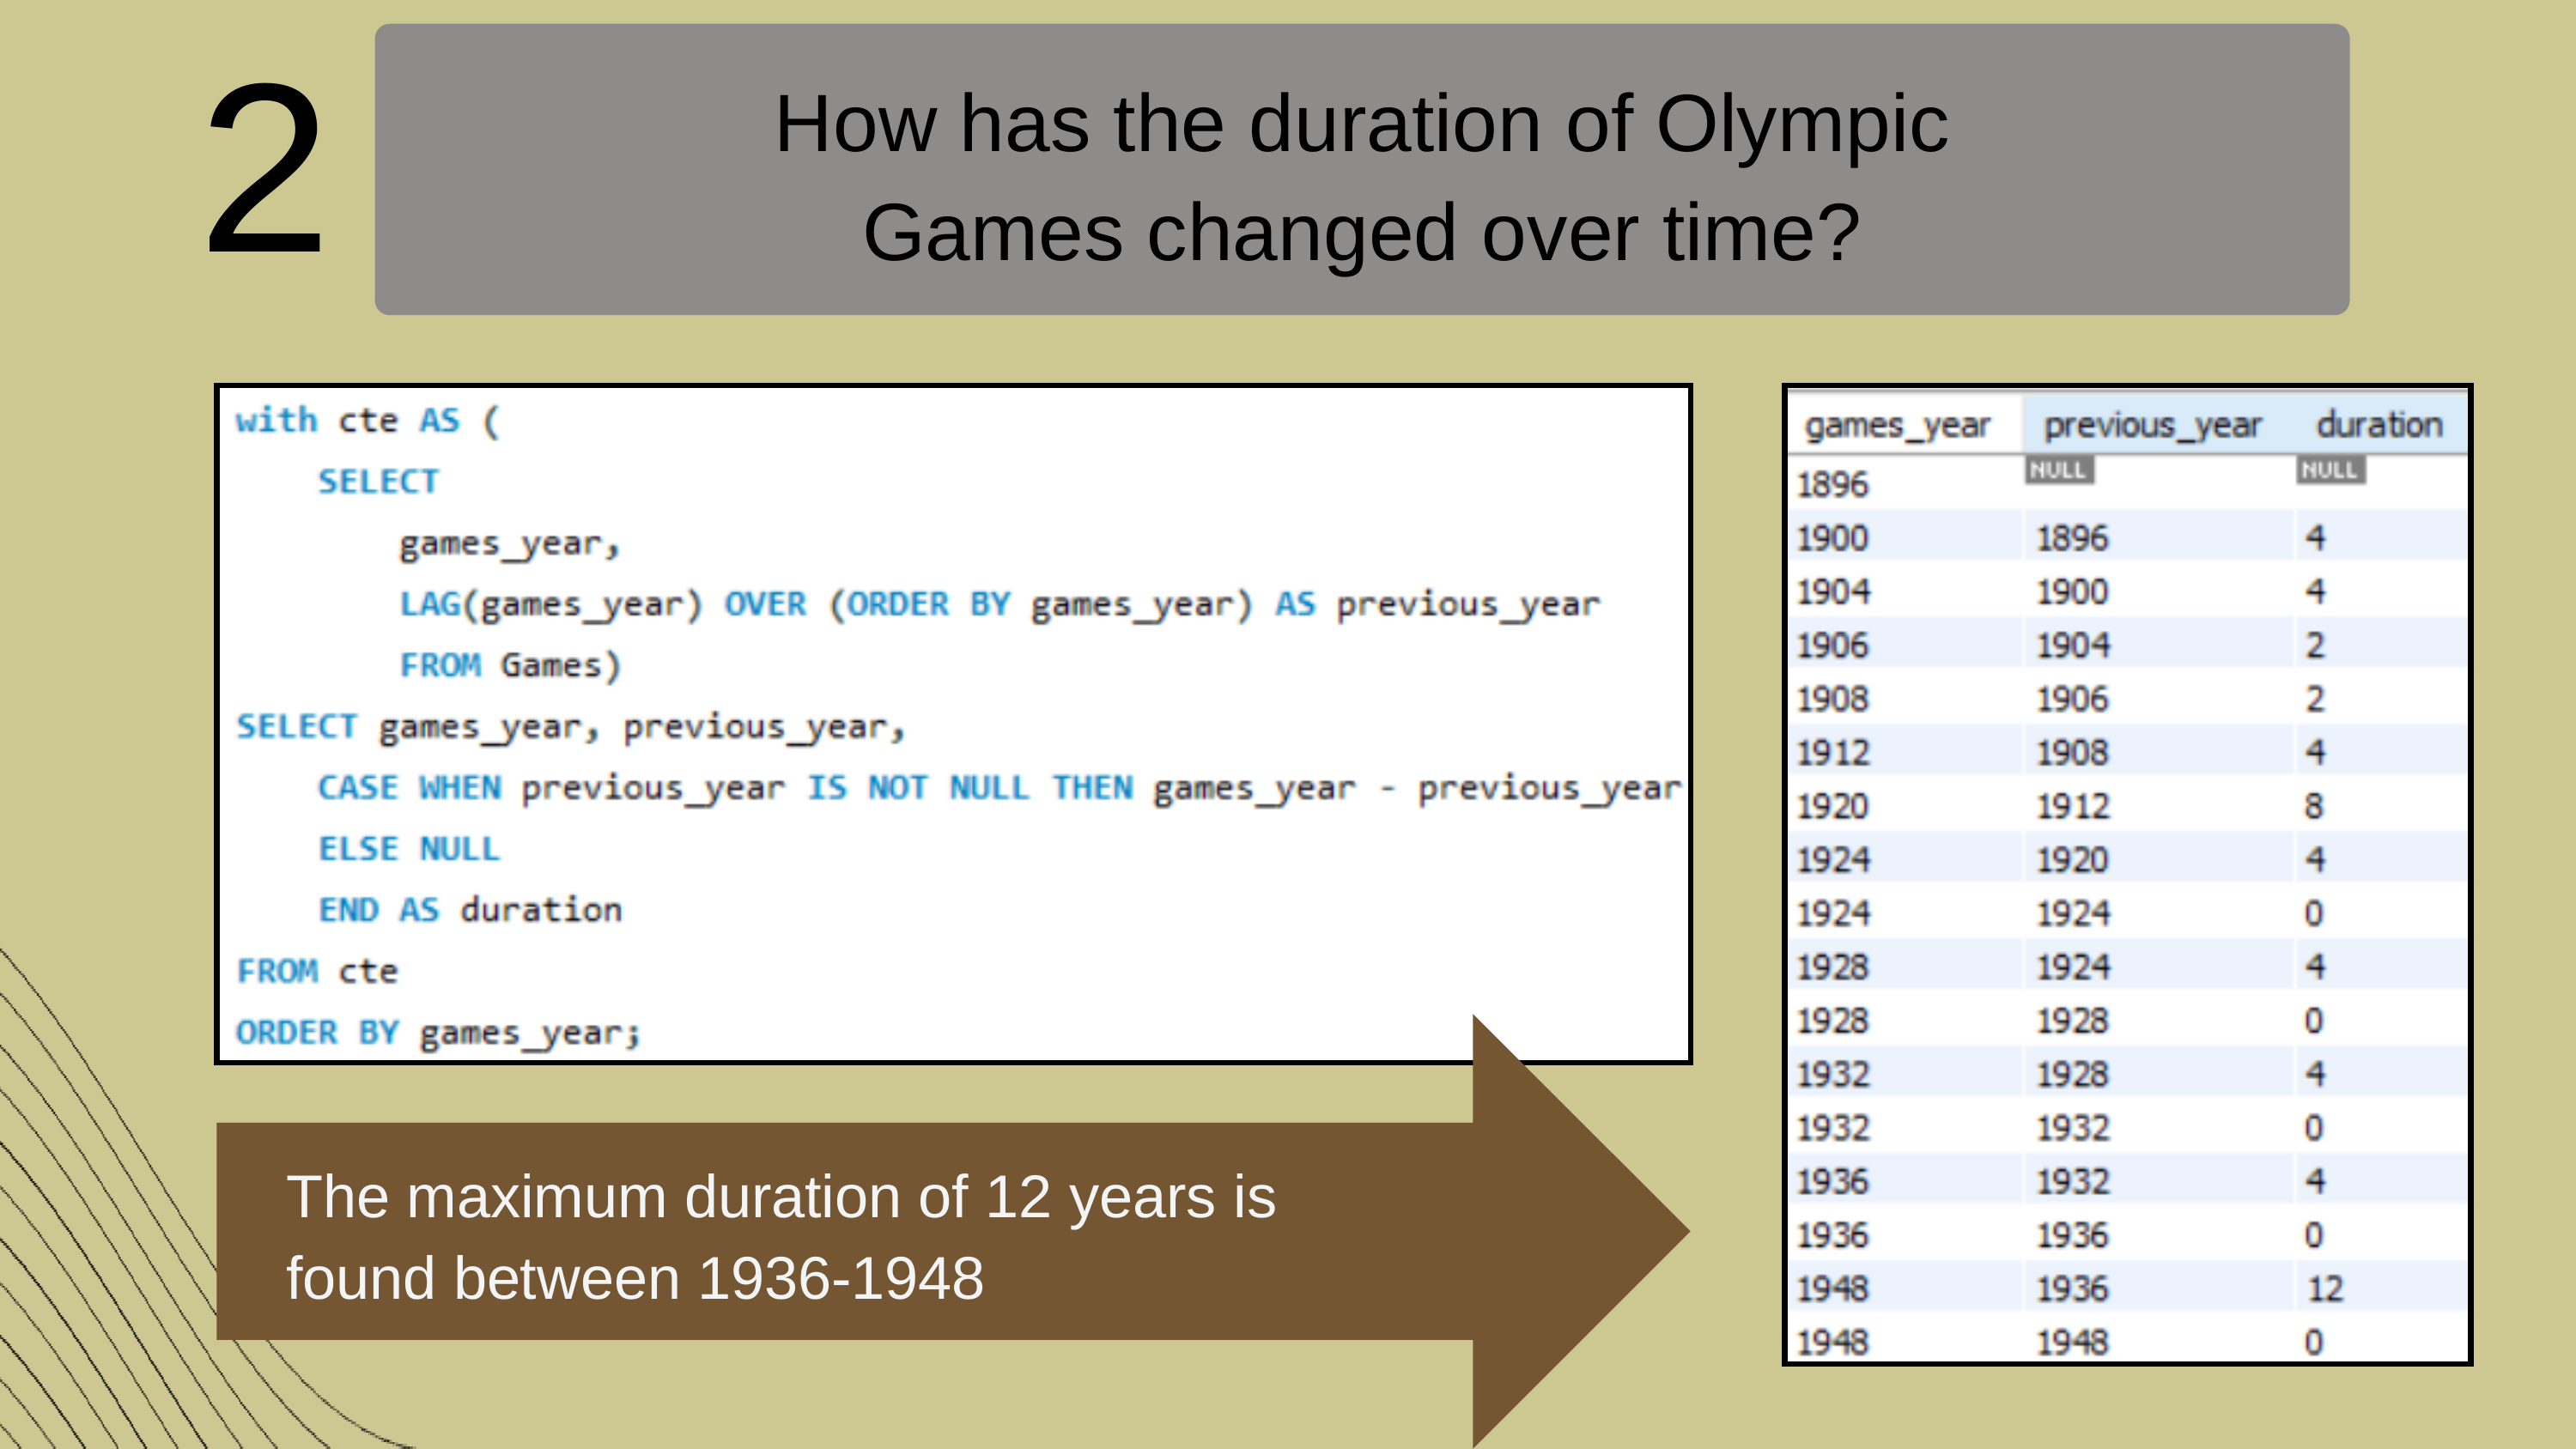

How has the duration of Olympic Games changed over time?
2

The maximum duration of 12 years is
found between 1936-1948